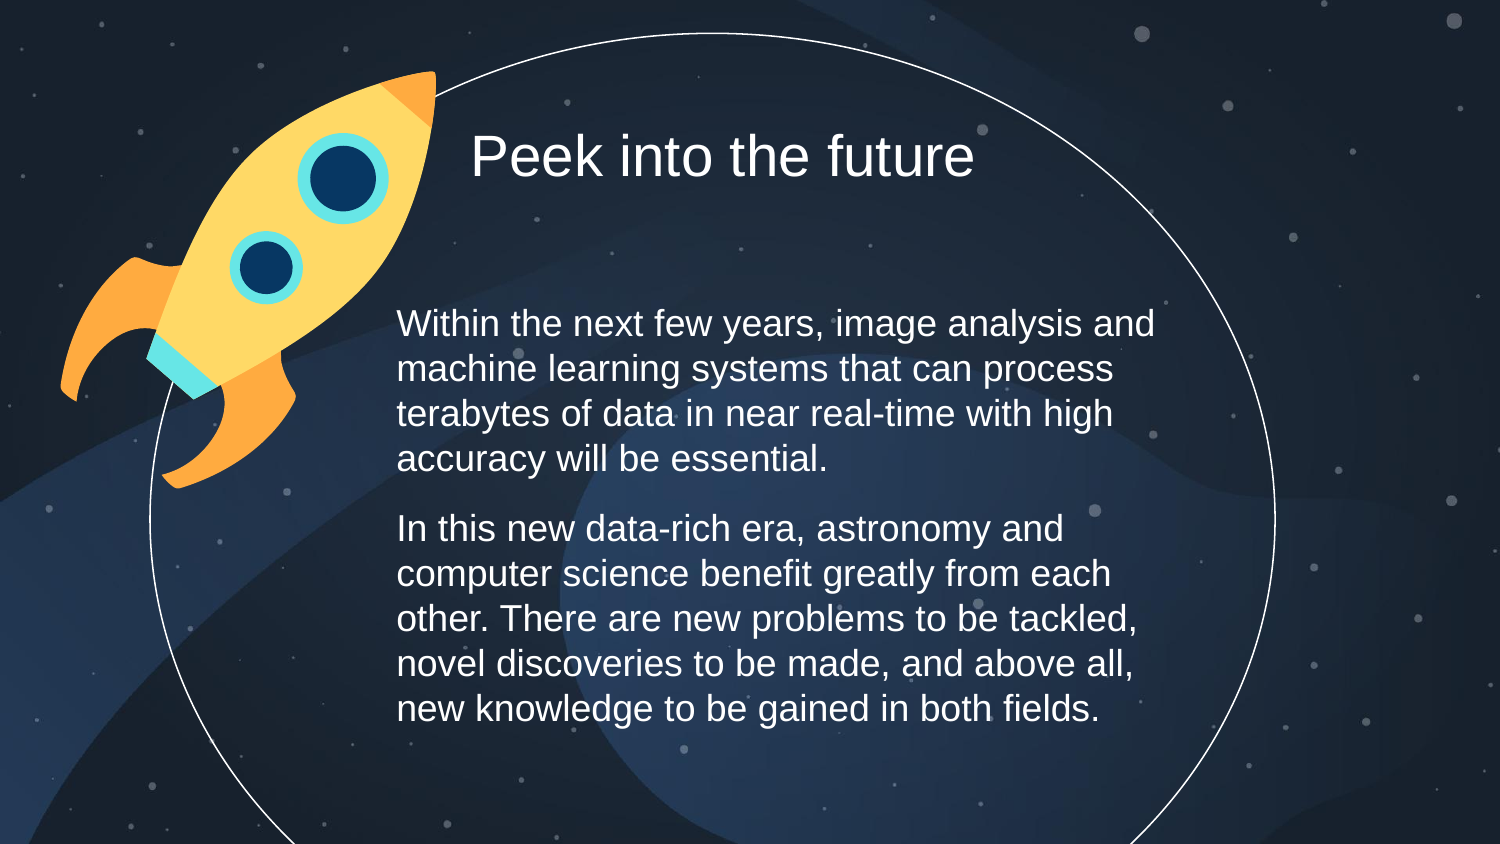

# Peek into the future

Within the next few years, image analysis and machine learning systems that can process terabytes of data in near real-time with high accuracy will be essential.
In this new data-rich era, astronomy and computer science benefit greatly from each other. There are new problems to be tackled, novel discoveries to be made, and above all, new knowledge to be gained in both fields.